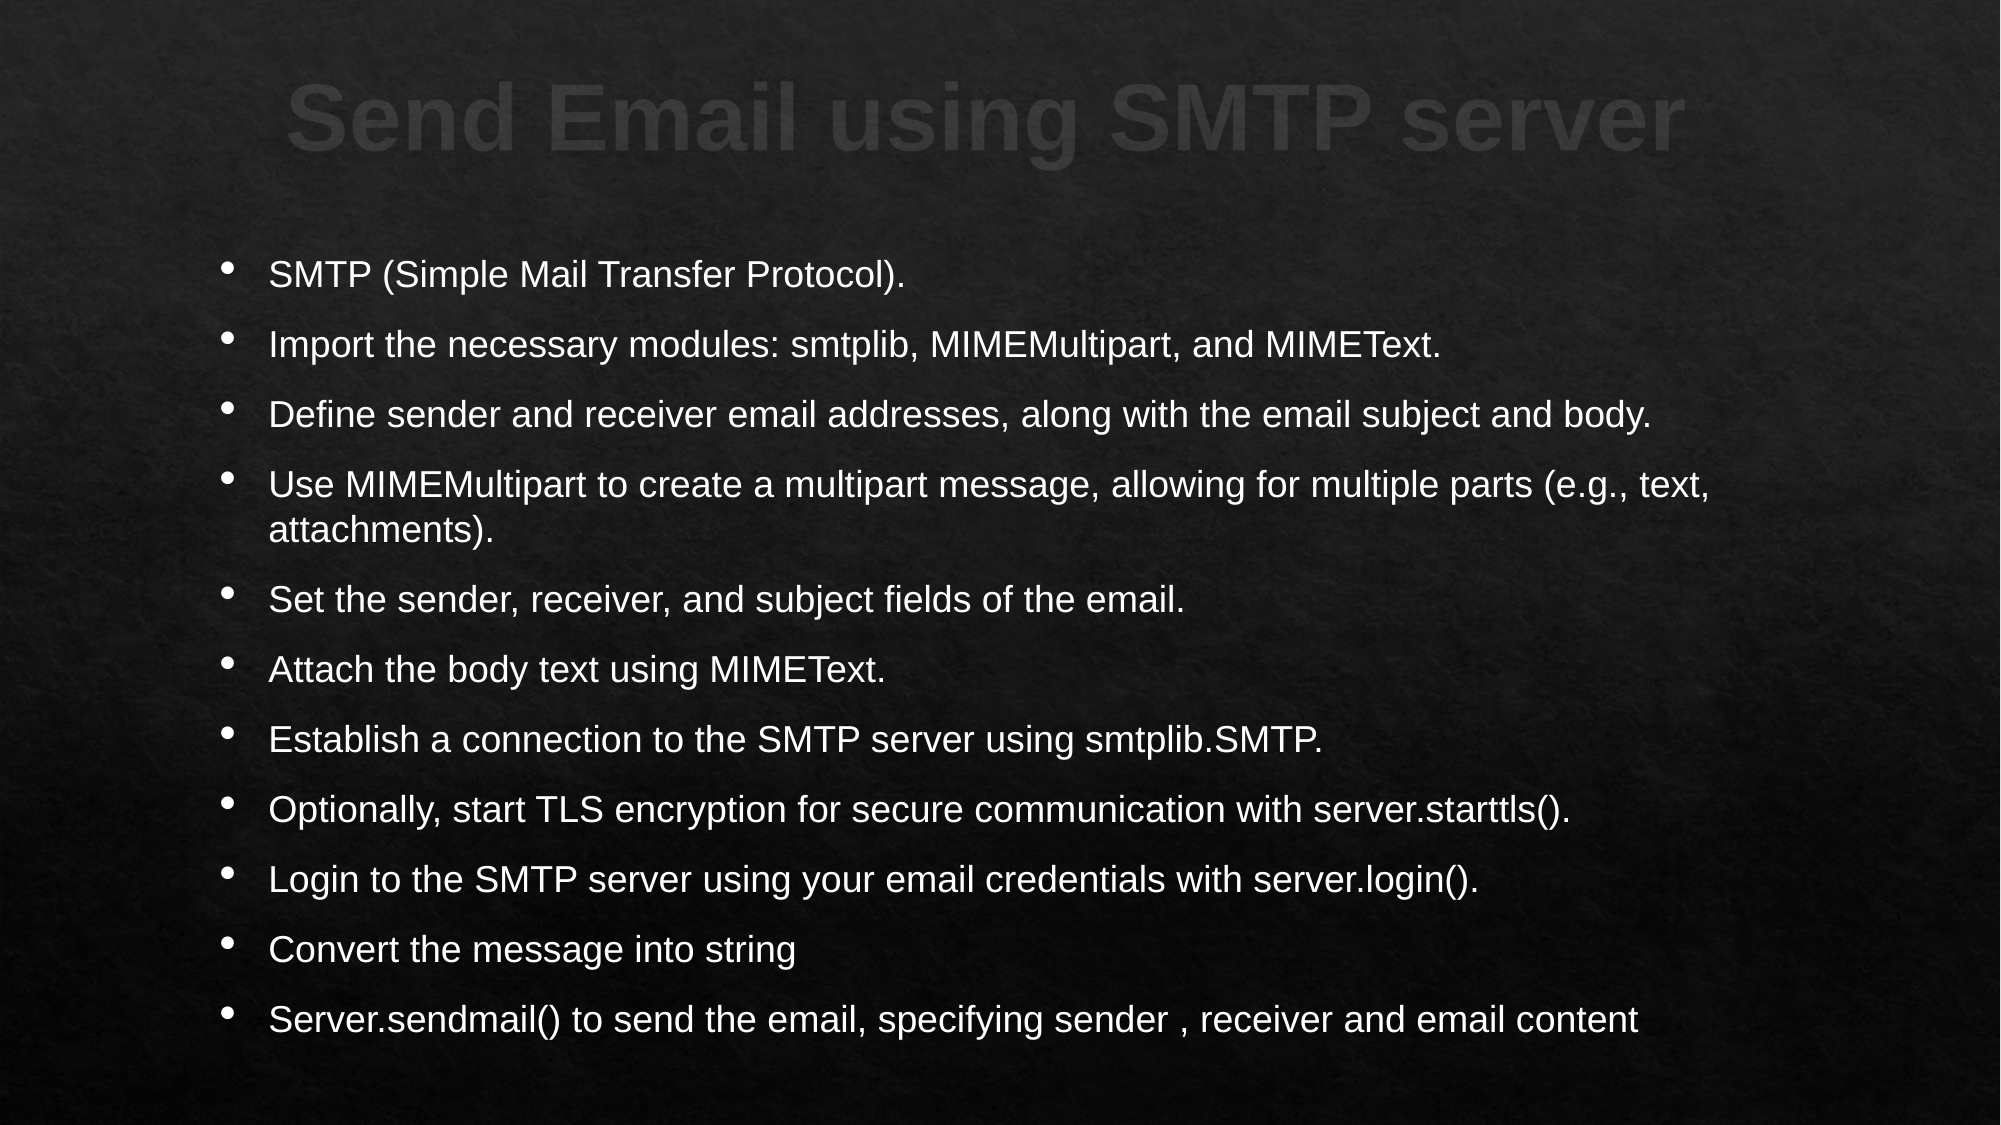

# Send Email using SMTP server

SMTP (Simple Mail Transfer Protocol).
Import the necessary modules: smtplib, MIMEMultipart, and MIMEText.
Define sender and receiver email addresses, along with the email subject and body.
Use MIMEMultipart to create a multipart message, allowing for multiple parts (e.g., text, attachments).
Set the sender, receiver, and subject fields of the email.
Attach the body text using MIMEText.
Establish a connection to the SMTP server using smtplib.SMTP.
Optionally, start TLS encryption for secure communication with server.starttls().
Login to the SMTP server using your email credentials with server.login().
Convert the message into string
Server.sendmail() to send the email, specifying sender , receiver and email content